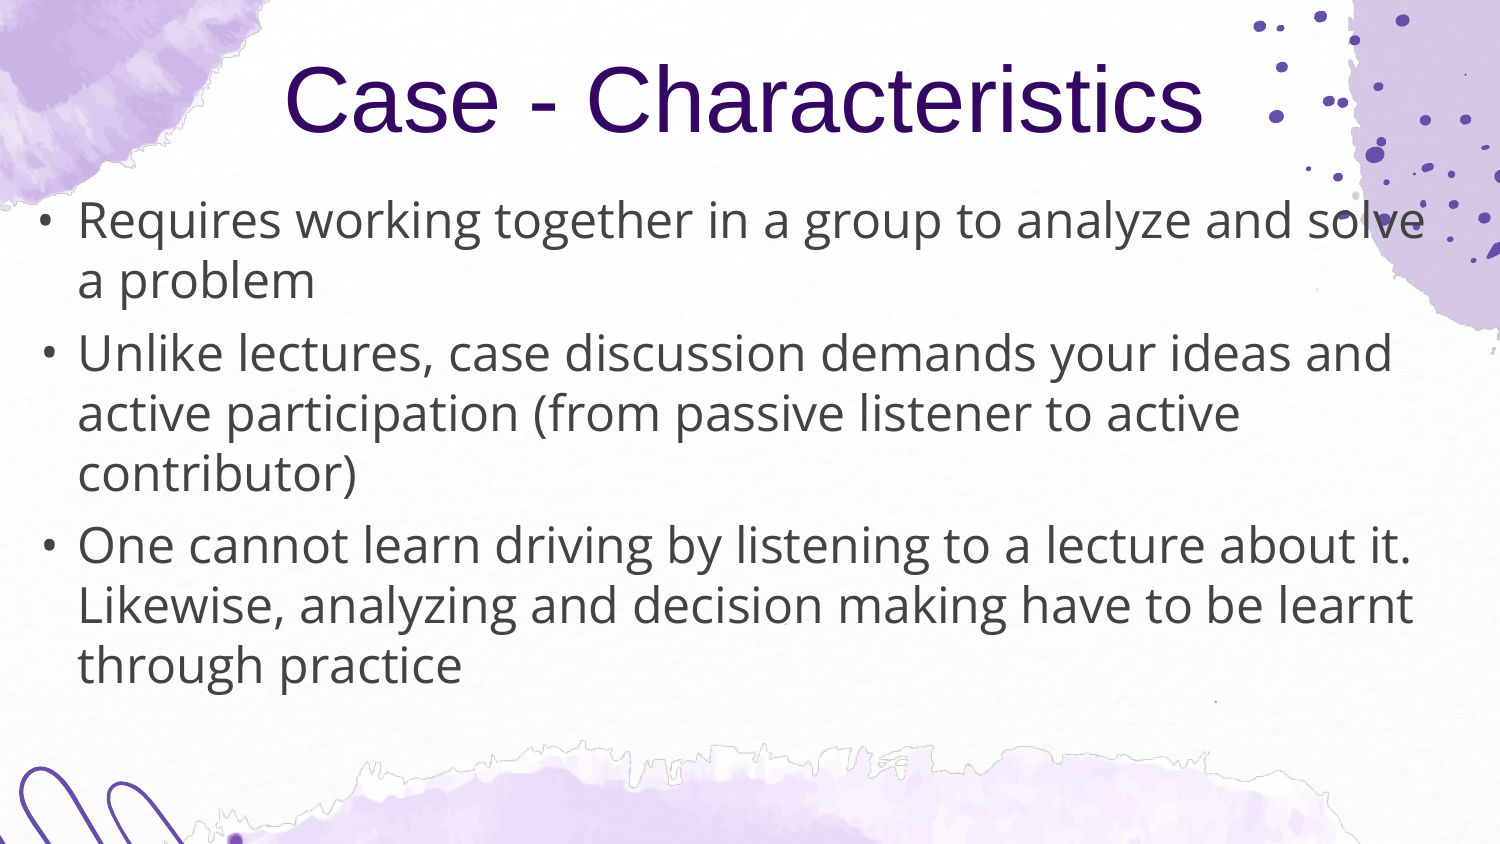

Case - Characteristics
Requires working together in a group to analyze and solve a problem
Unlike lectures, case discussion demands your ideas and active participation (from passive listener to active contributor)
One cannot learn driving by listening to a lecture about it. Likewise, analyzing and decision making have to be learnt through practice